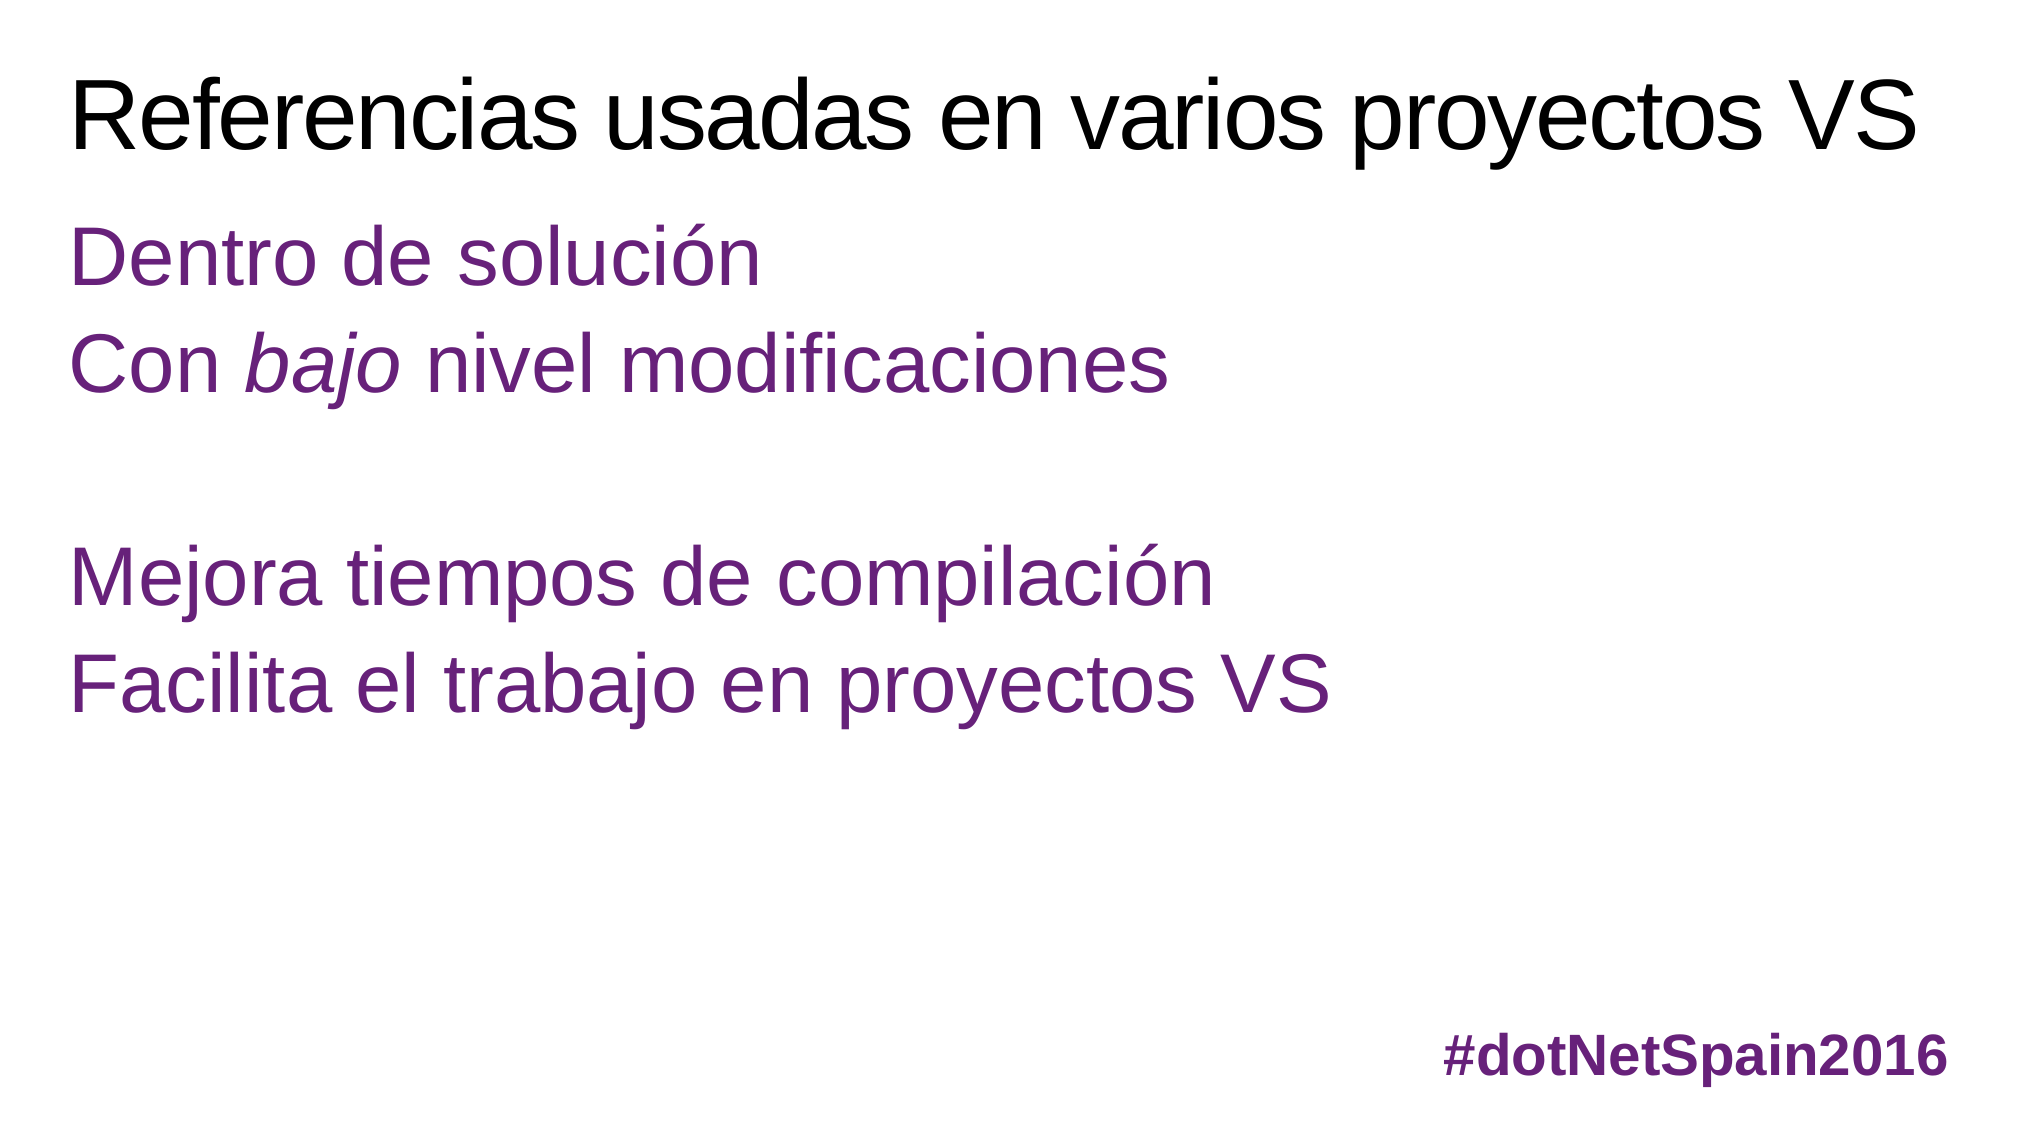

# Referencias usadas en varios proyectos VS
Dentro de solución
Con bajo nivel modificaciones

Mejora tiempos de compilación
Facilita el trabajo en proyectos VS